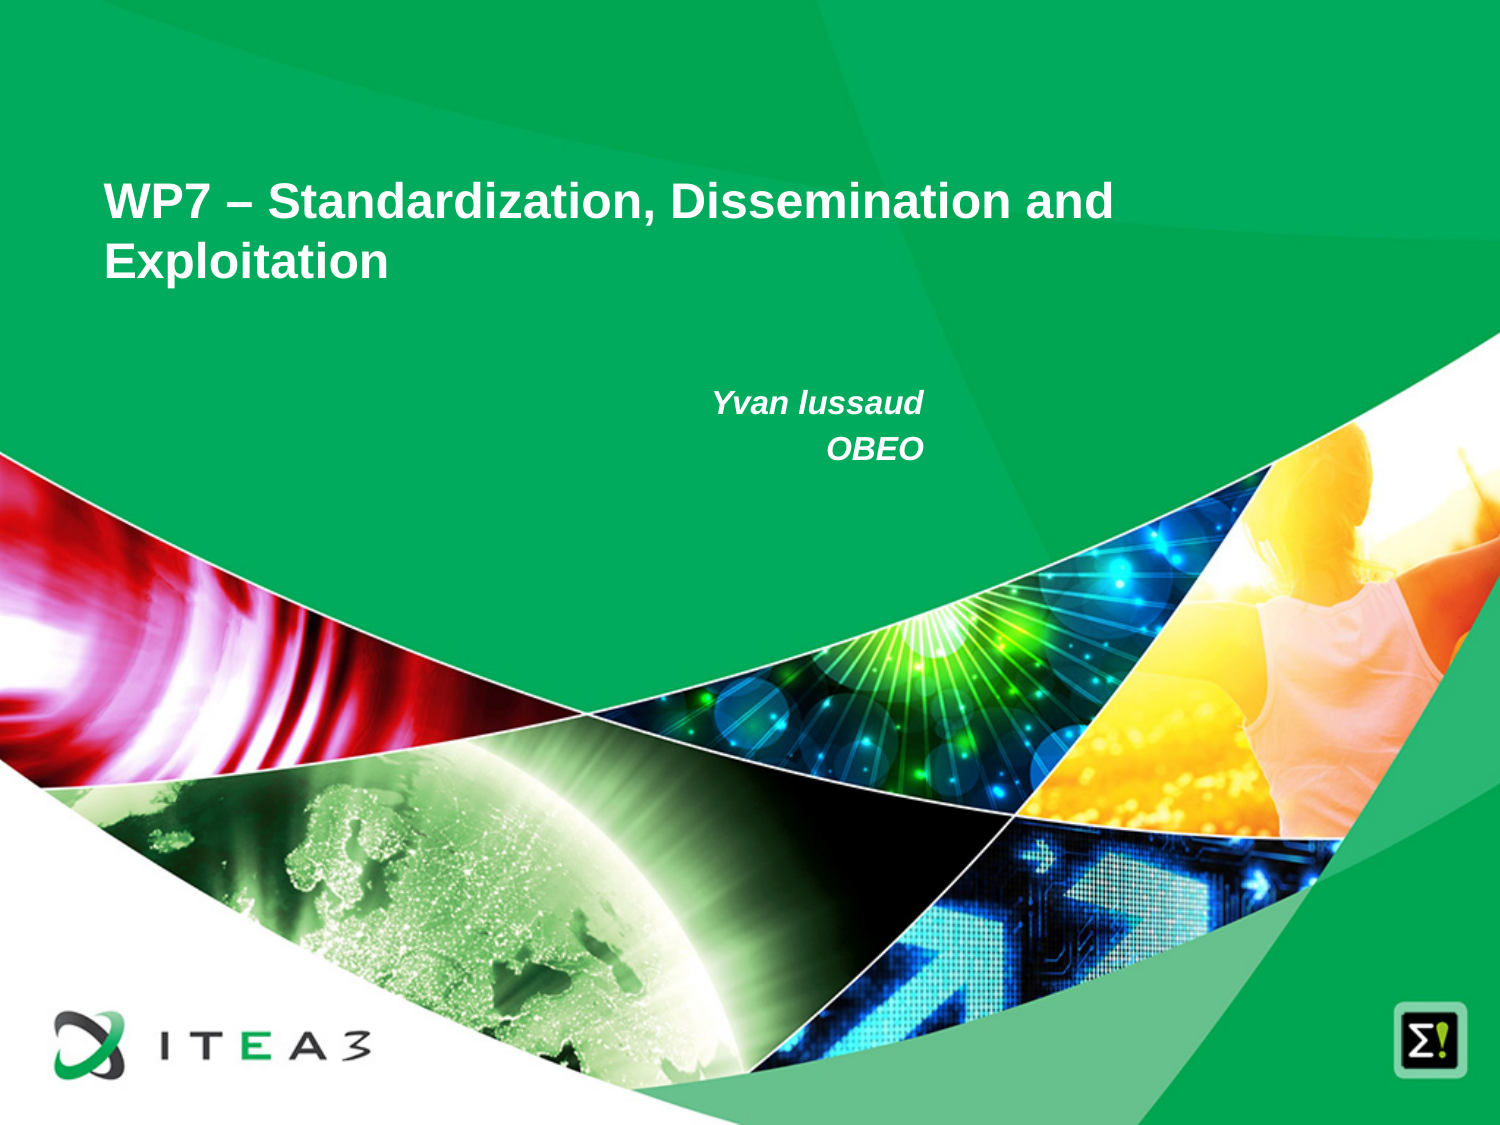

WP7 – Standardization, Dissemination and Exploitation
Yvan lussaud
OBEO